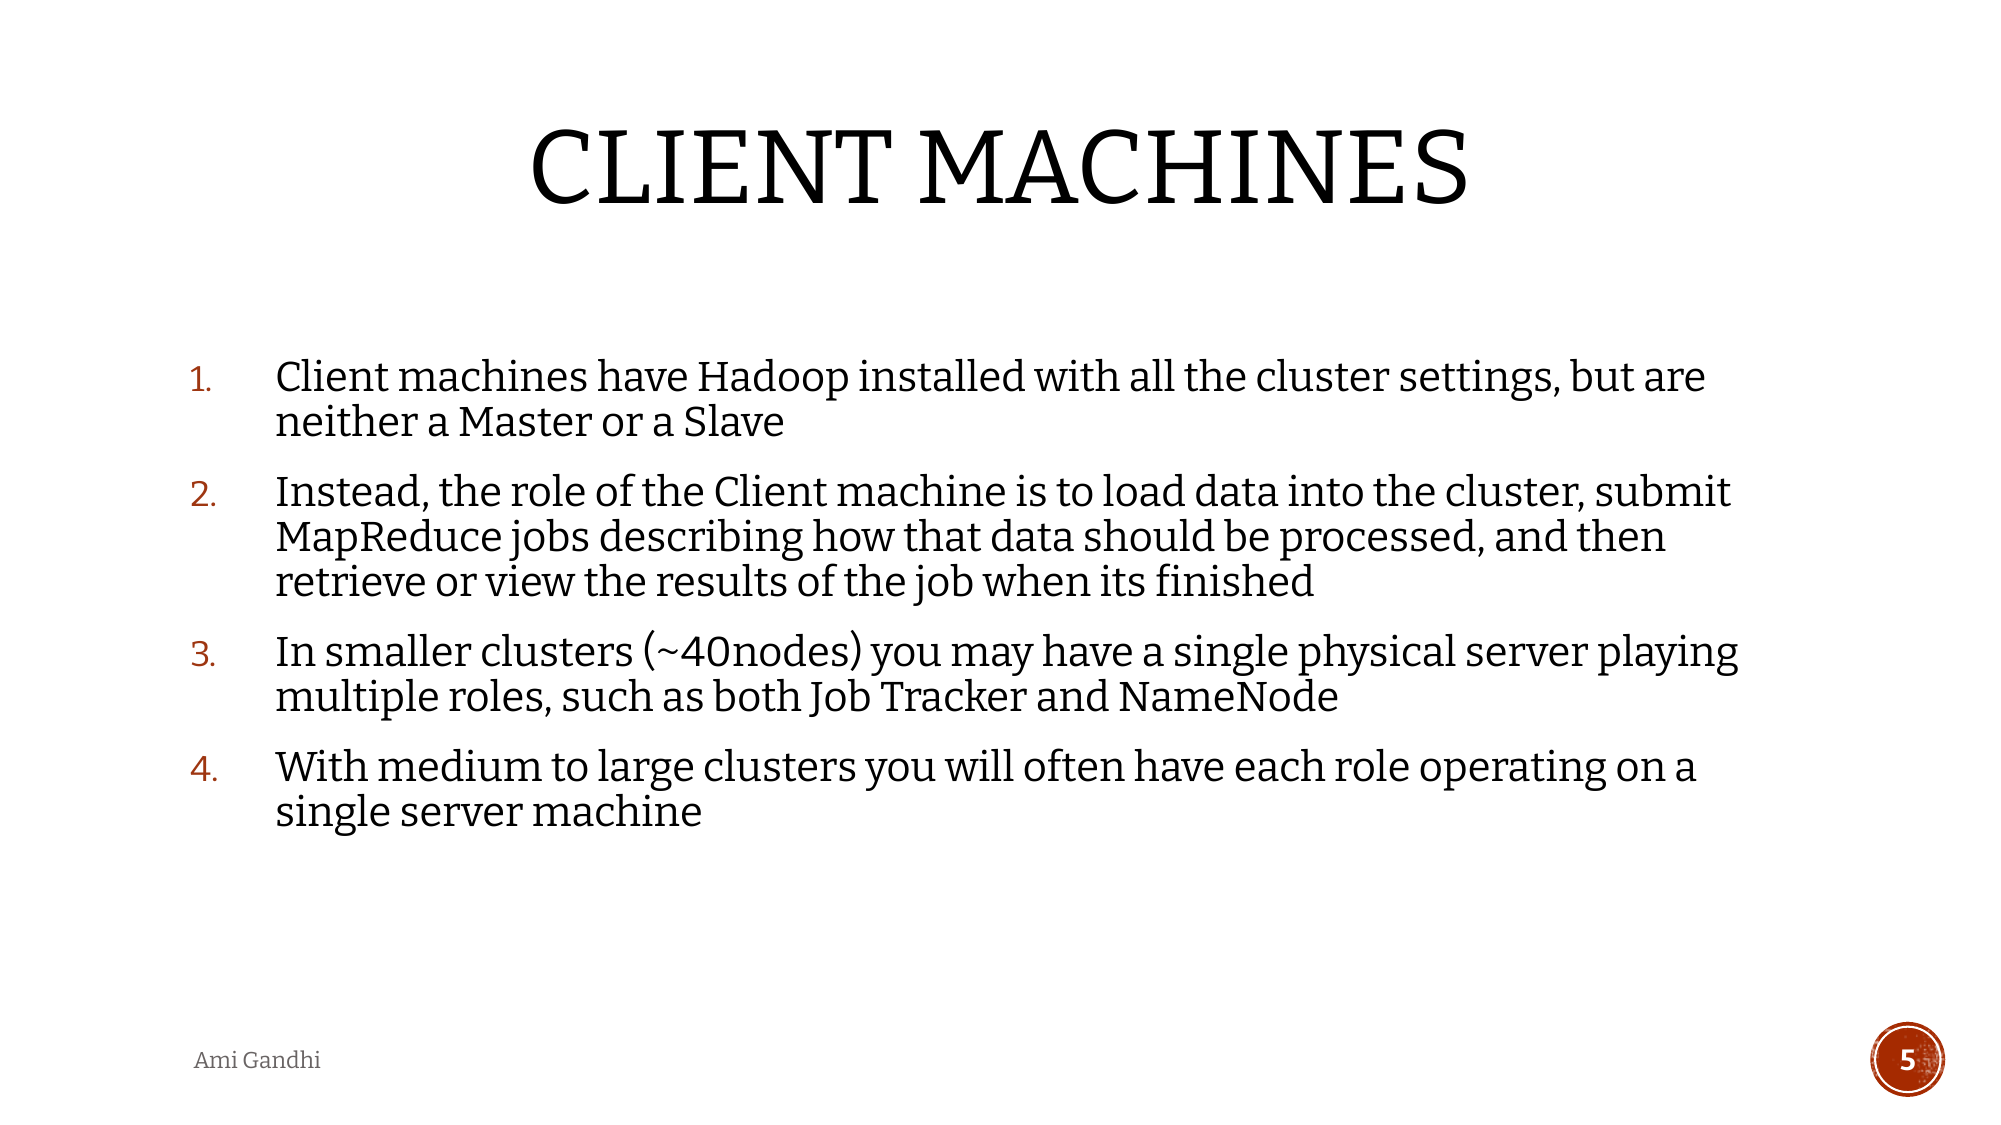

# Client Machines
Client machines have Hadoop installed with all the cluster settings, but are neither a Master or a Slave
Instead, the role of the Client machine is to load data into the cluster, submit MapReduce jobs describing how that data should be processed, and then retrieve or view the results of the job when its finished
In smaller clusters (~40nodes) you may have a single physical server playing multiple roles, such as both Job Tracker and NameNode
With medium to large clusters you will often have each role operating on a single server machine

Ami Gandhi
5